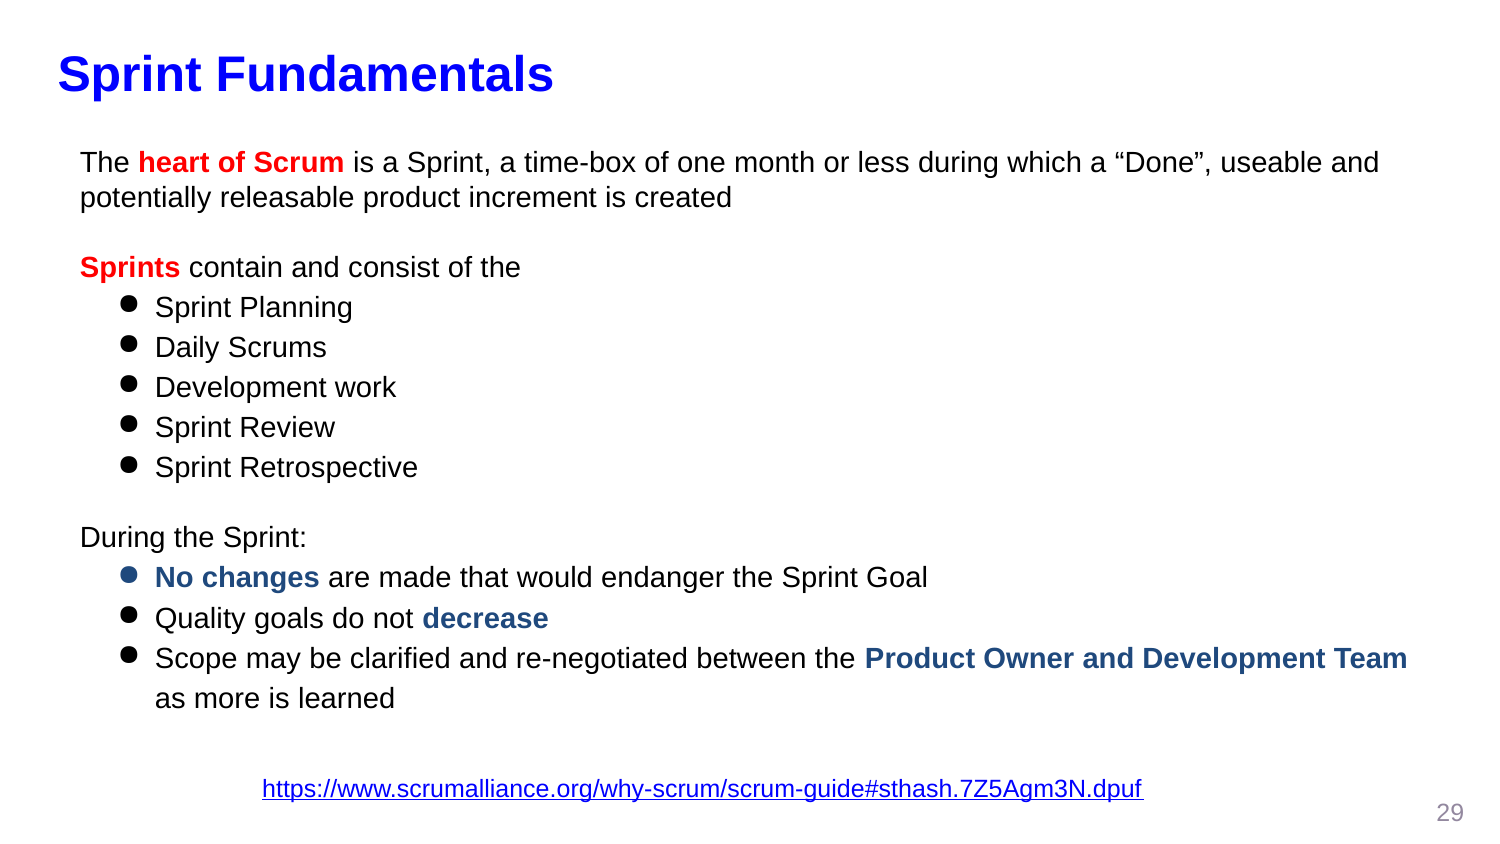

Sprint Fundamentals

The heart of Scrum is a Sprint, a time-box of one month or less during which a “Done”, useable and potentially releasable product increment is created

Sprints contain and consist of the
Sprint Planning
Daily Scrums
Development work
Sprint Review
Sprint Retrospective

During the Sprint:
No changes are made that would endanger the Sprint Goal
Quality goals do not decrease
Scope may be clarified and re-negotiated between the Product Owner and Development Team as more is learned

https://www.scrumalliance.org/why-scrum/scrum-guide#sthash.7Z5Agm3N.dpuf